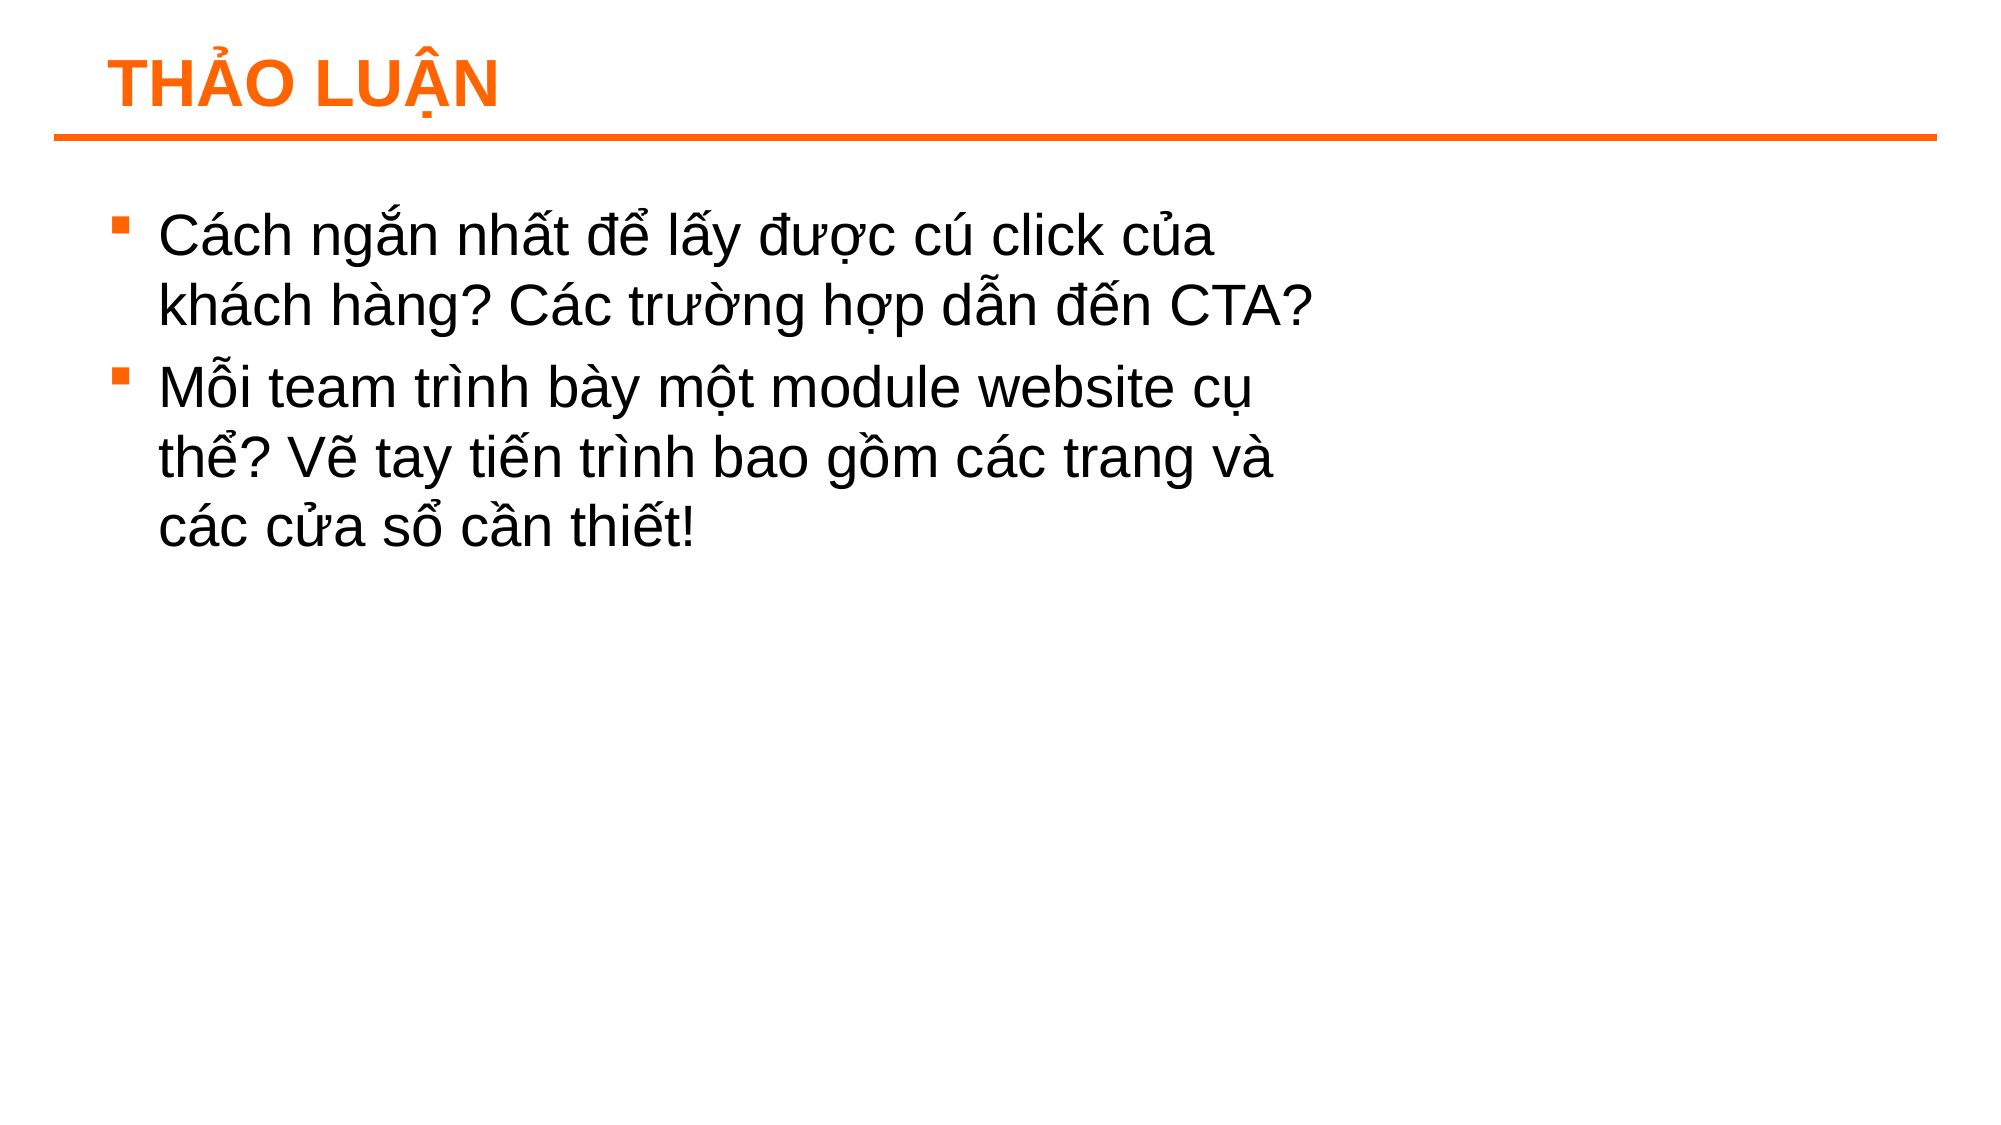

# Thảo luận
Cách ngắn nhất để lấy được cú click của khách hàng? Các trường hợp dẫn đến CTA?
Mỗi team trình bày một module website cụ thể? Vẽ tay tiến trình bao gồm các trang và các cửa sổ cần thiết!